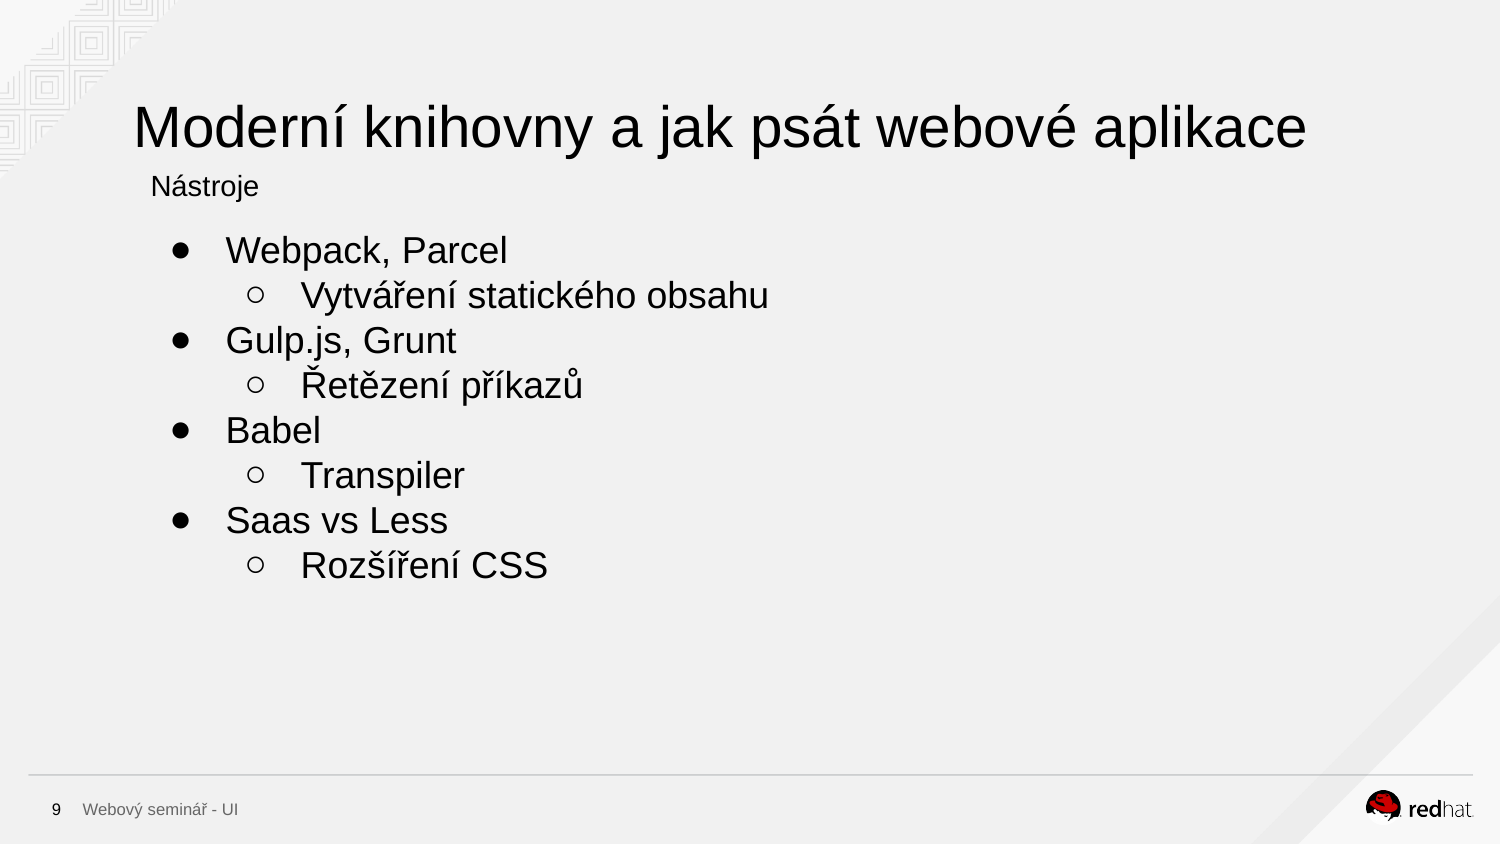

# Moderní knihovny a jak psát webové aplikace
Nástroje
Webpack, Parcel
Vytváření statického obsahu
Gulp.js, Grunt
Řetězení příkazů
Babel
Transpiler
Saas vs Less
Rozšíření CSS
9